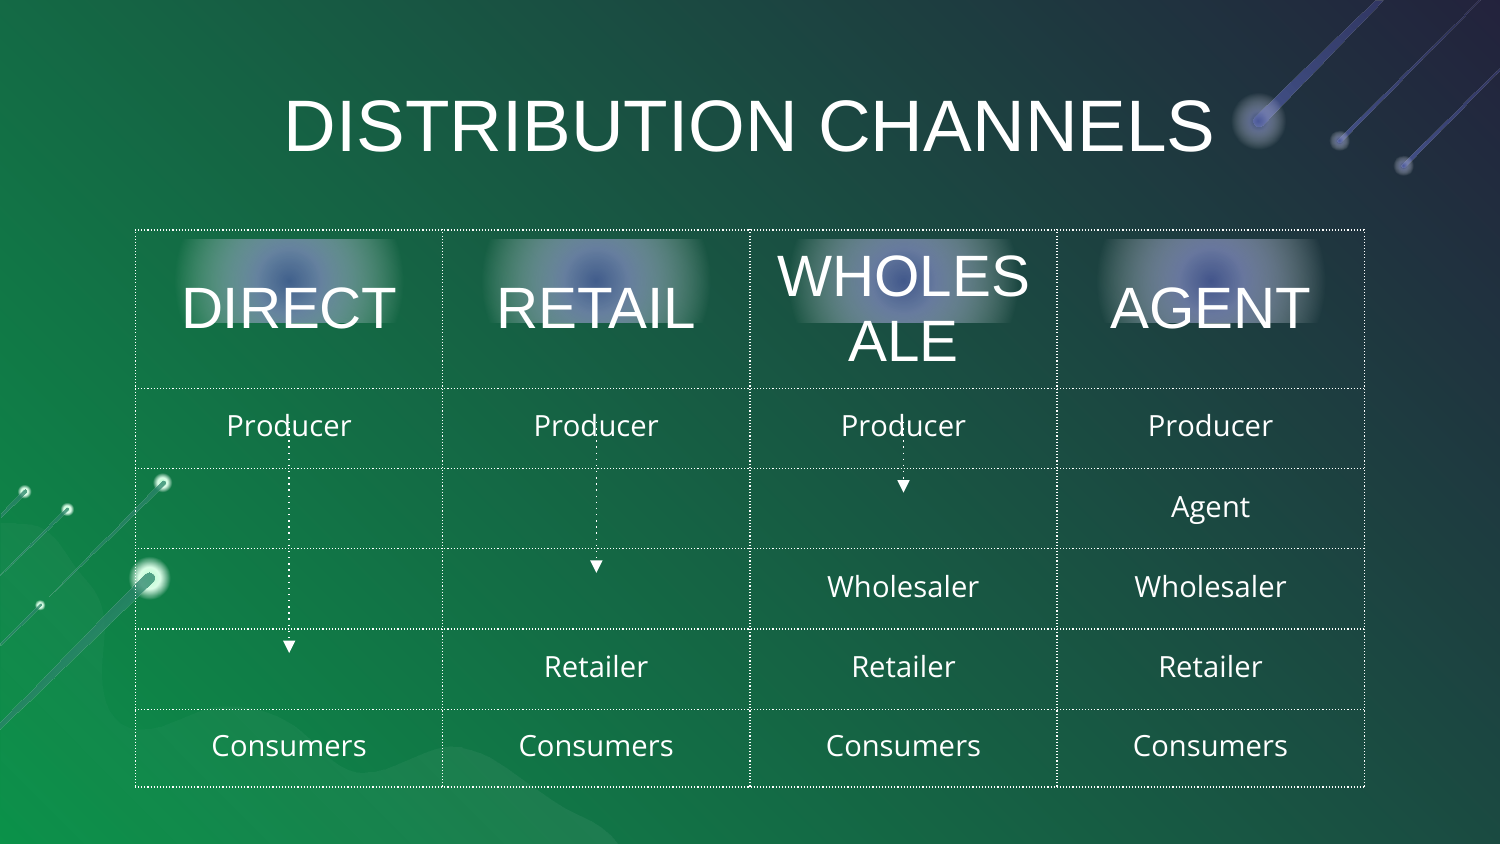

# DISTRIBUTION CHANNELS
| DIRECT | RETAIL | WHOLESALE | AGENT |
| --- | --- | --- | --- |
| Producer | Producer | Producer | Producer |
|  |  |  | Agent |
|  |  | Wholesaler | Wholesaler |
|  | Retailer | Retailer | Retailer |
| Consumers | Consumers | Consumers | Consumers |